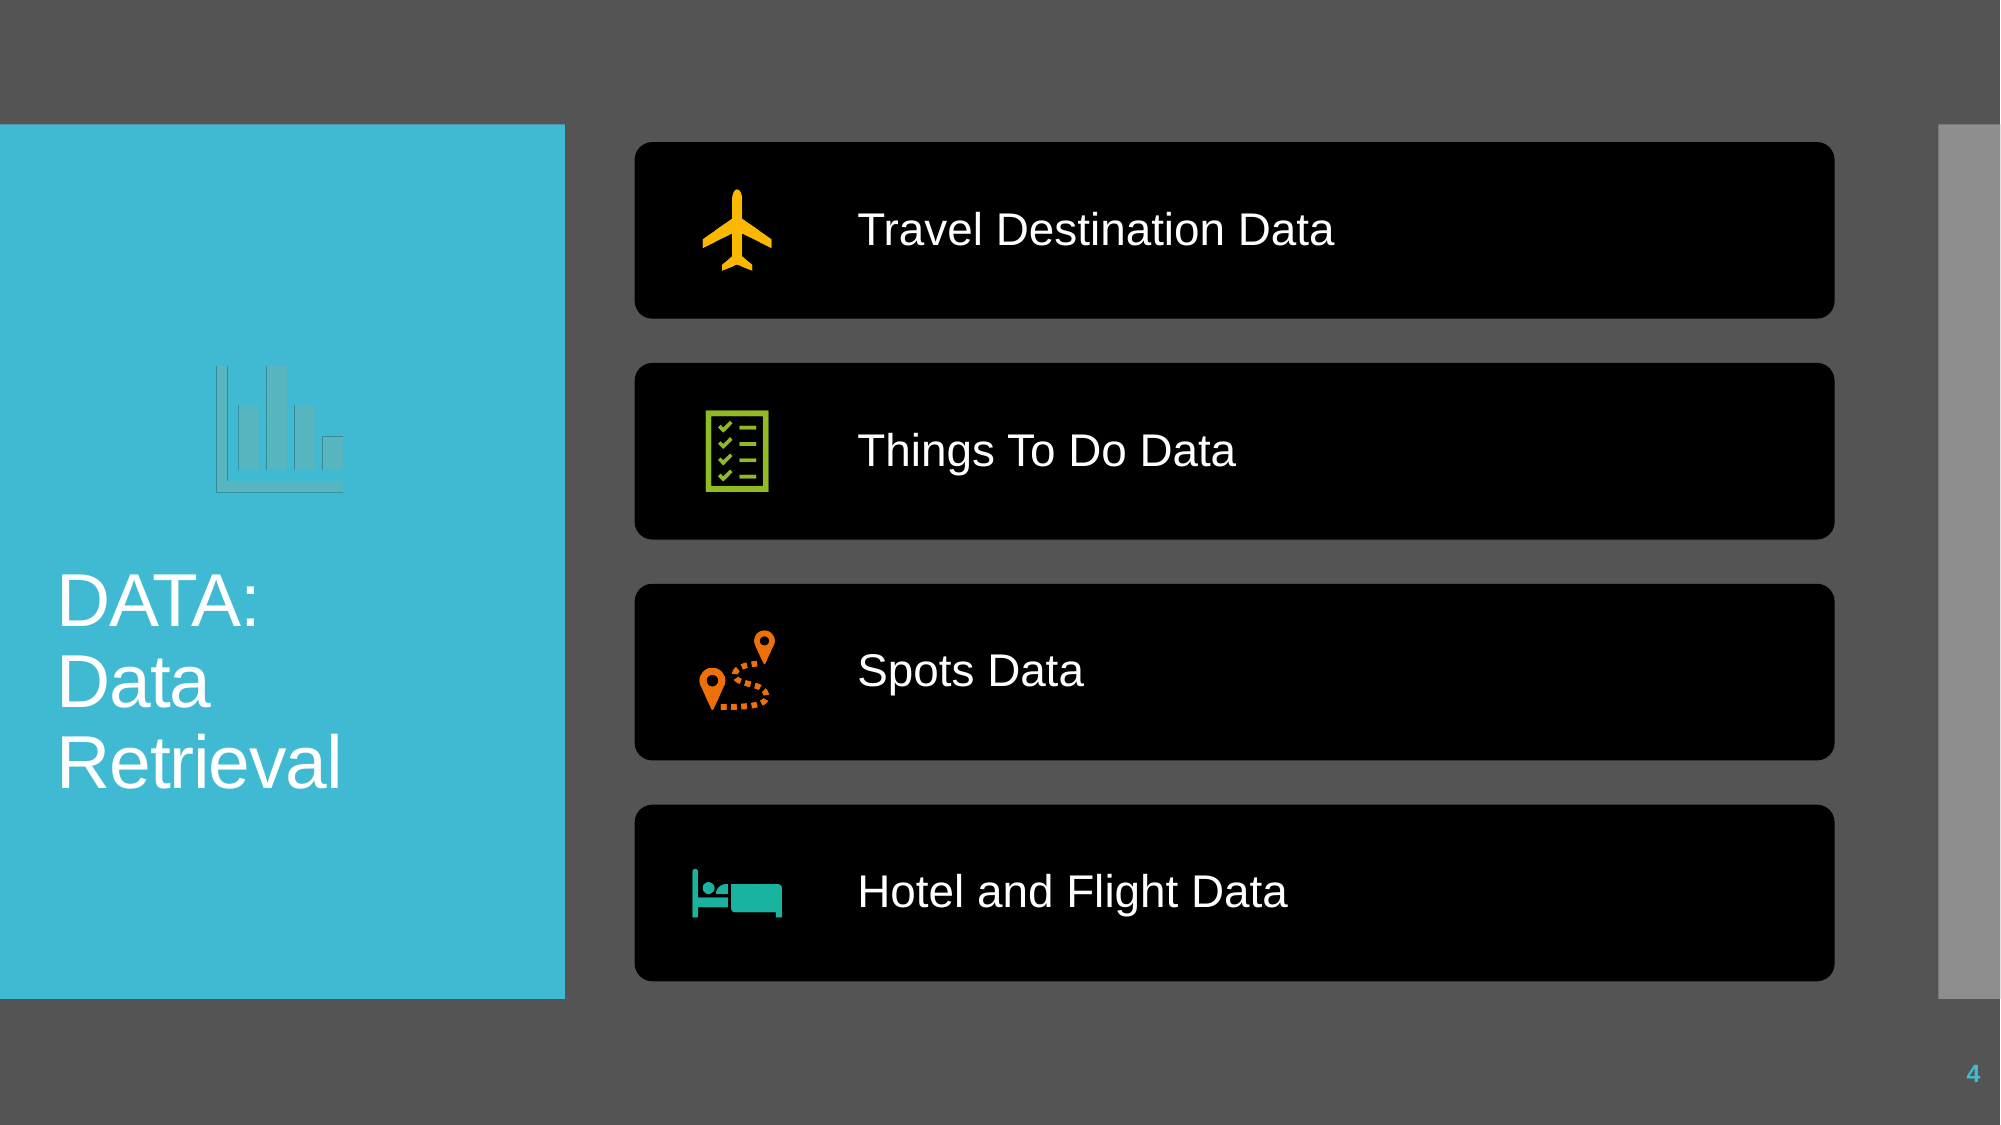

Travel Destination Data
Things To Do Data
Spots Data
Hotel and Flight Data
# DATA: Data Retrieval

4